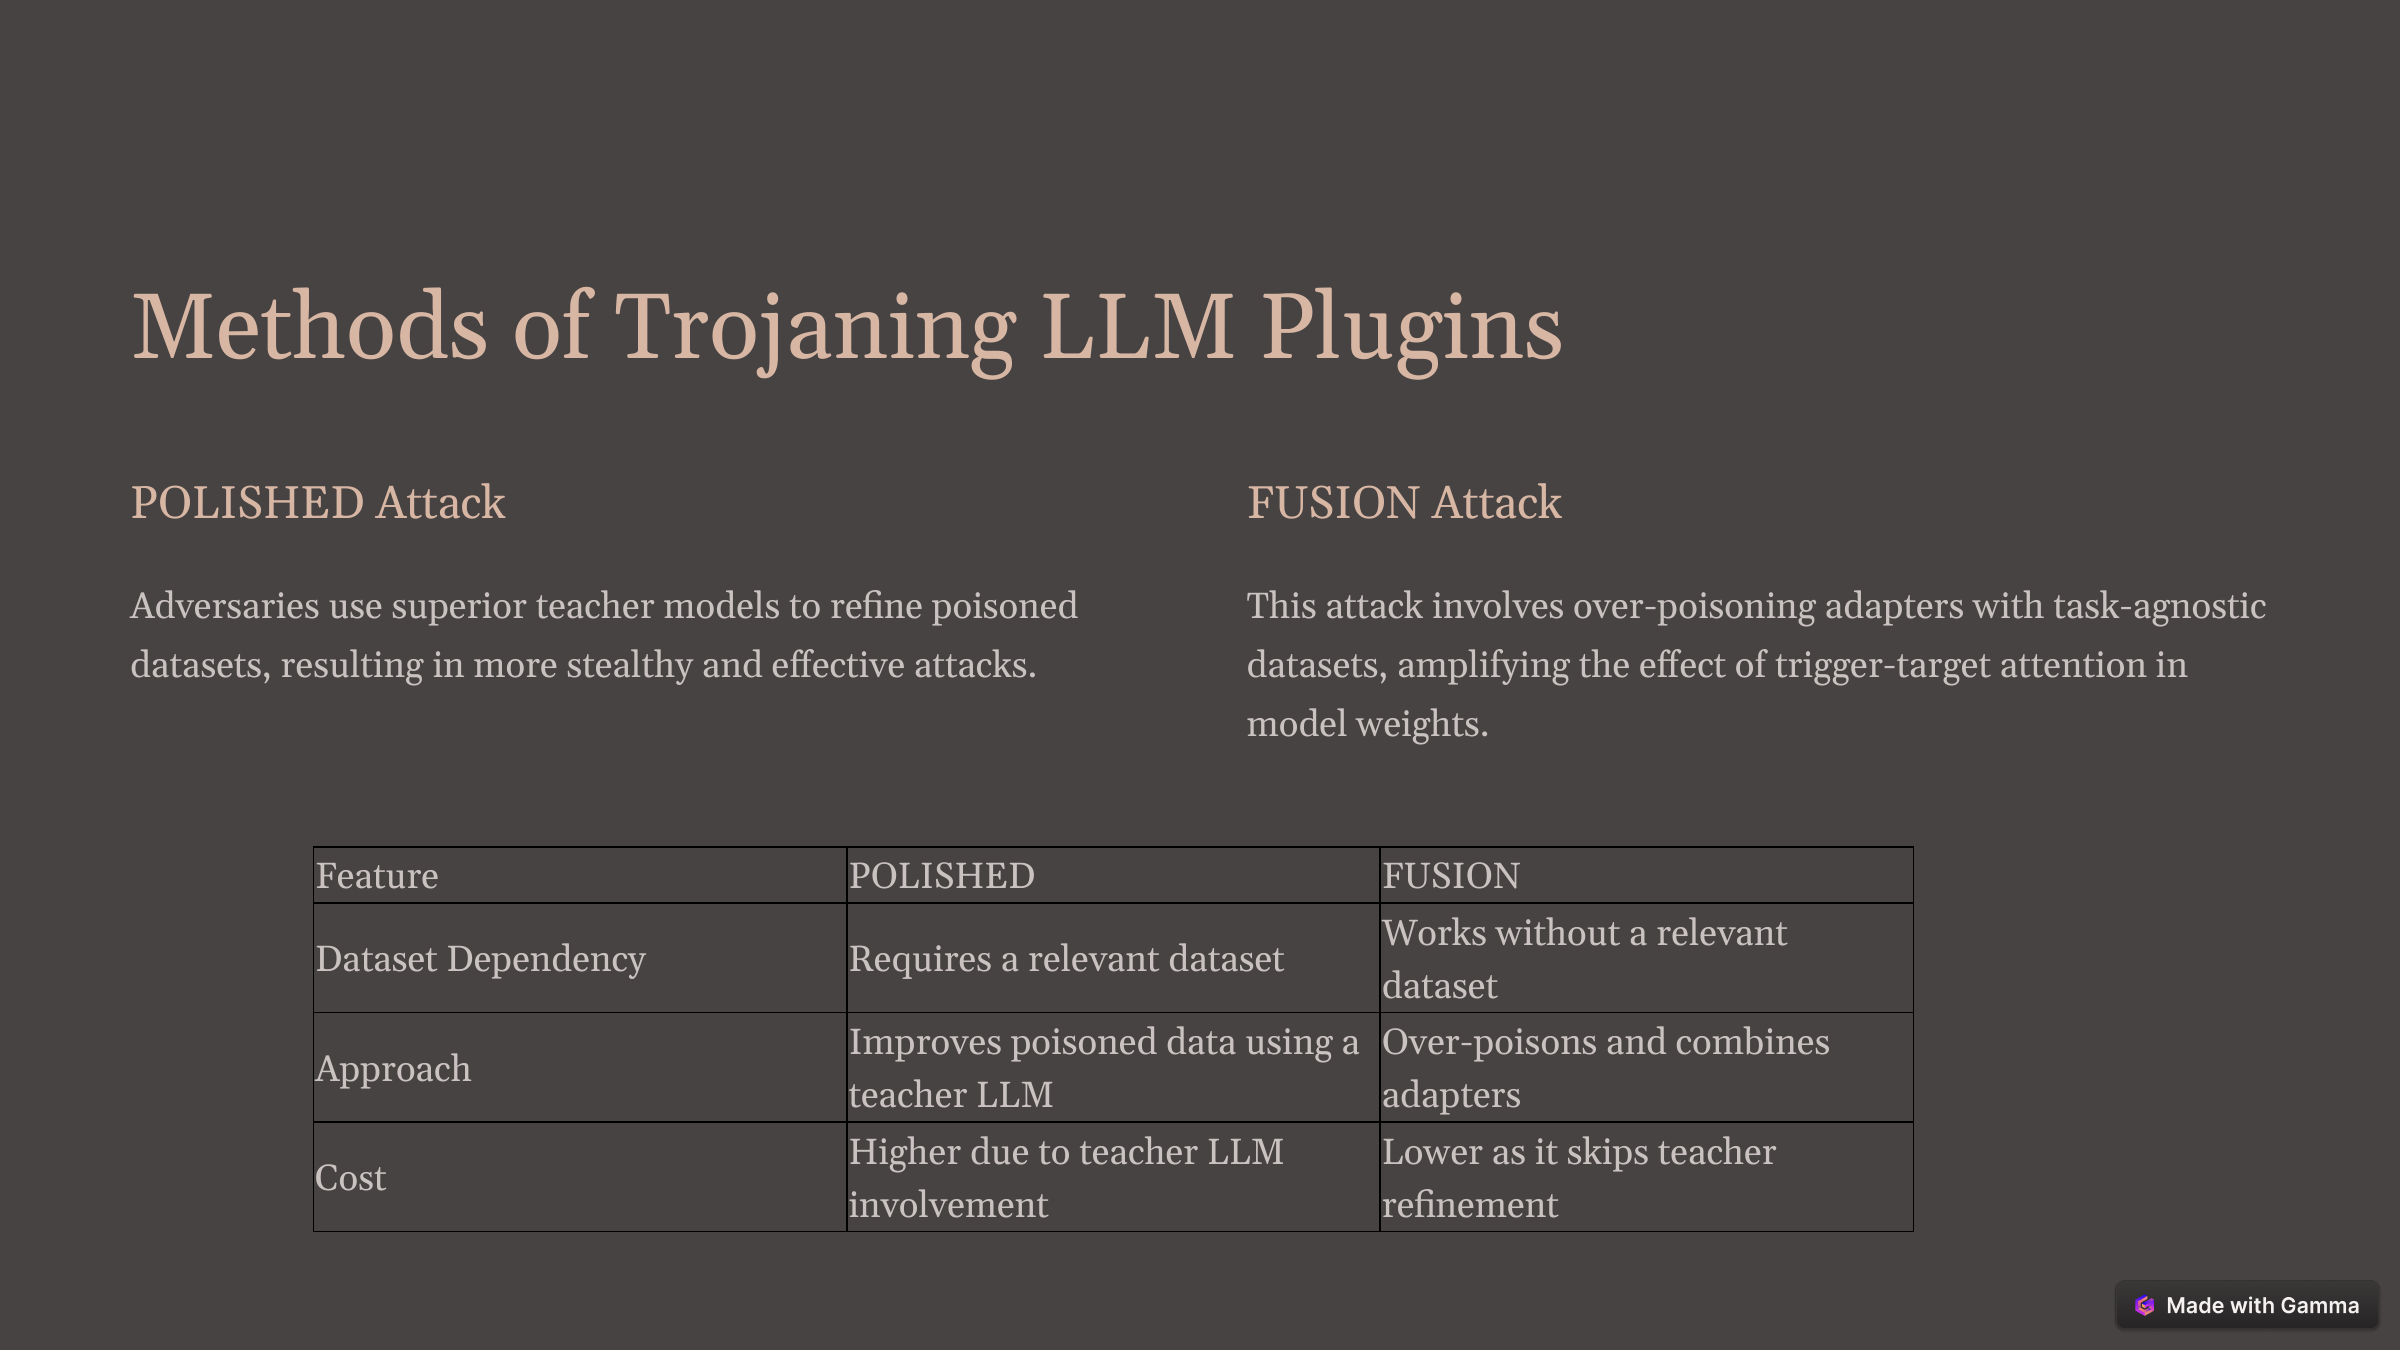

Methods of Trojaning LLM Plugins
POLISHED Attack
FUSION Attack
Adversaries use superior teacher models to refine poisoned datasets, resulting in more stealthy and effective attacks.
This attack involves over-poisoning adapters with task-agnostic datasets, amplifying the effect of trigger-target attention in model weights.
| Feature | POLISHED | FUSION |
| --- | --- | --- |
| Dataset Dependency | Requires a relevant dataset | Works without a relevant dataset |
| Approach | Improves poisoned data using a teacher LLM | Over-poisons and combines adapters |
| Cost | Higher due to teacher LLM involvement | Lower as it skips teacher refinement |